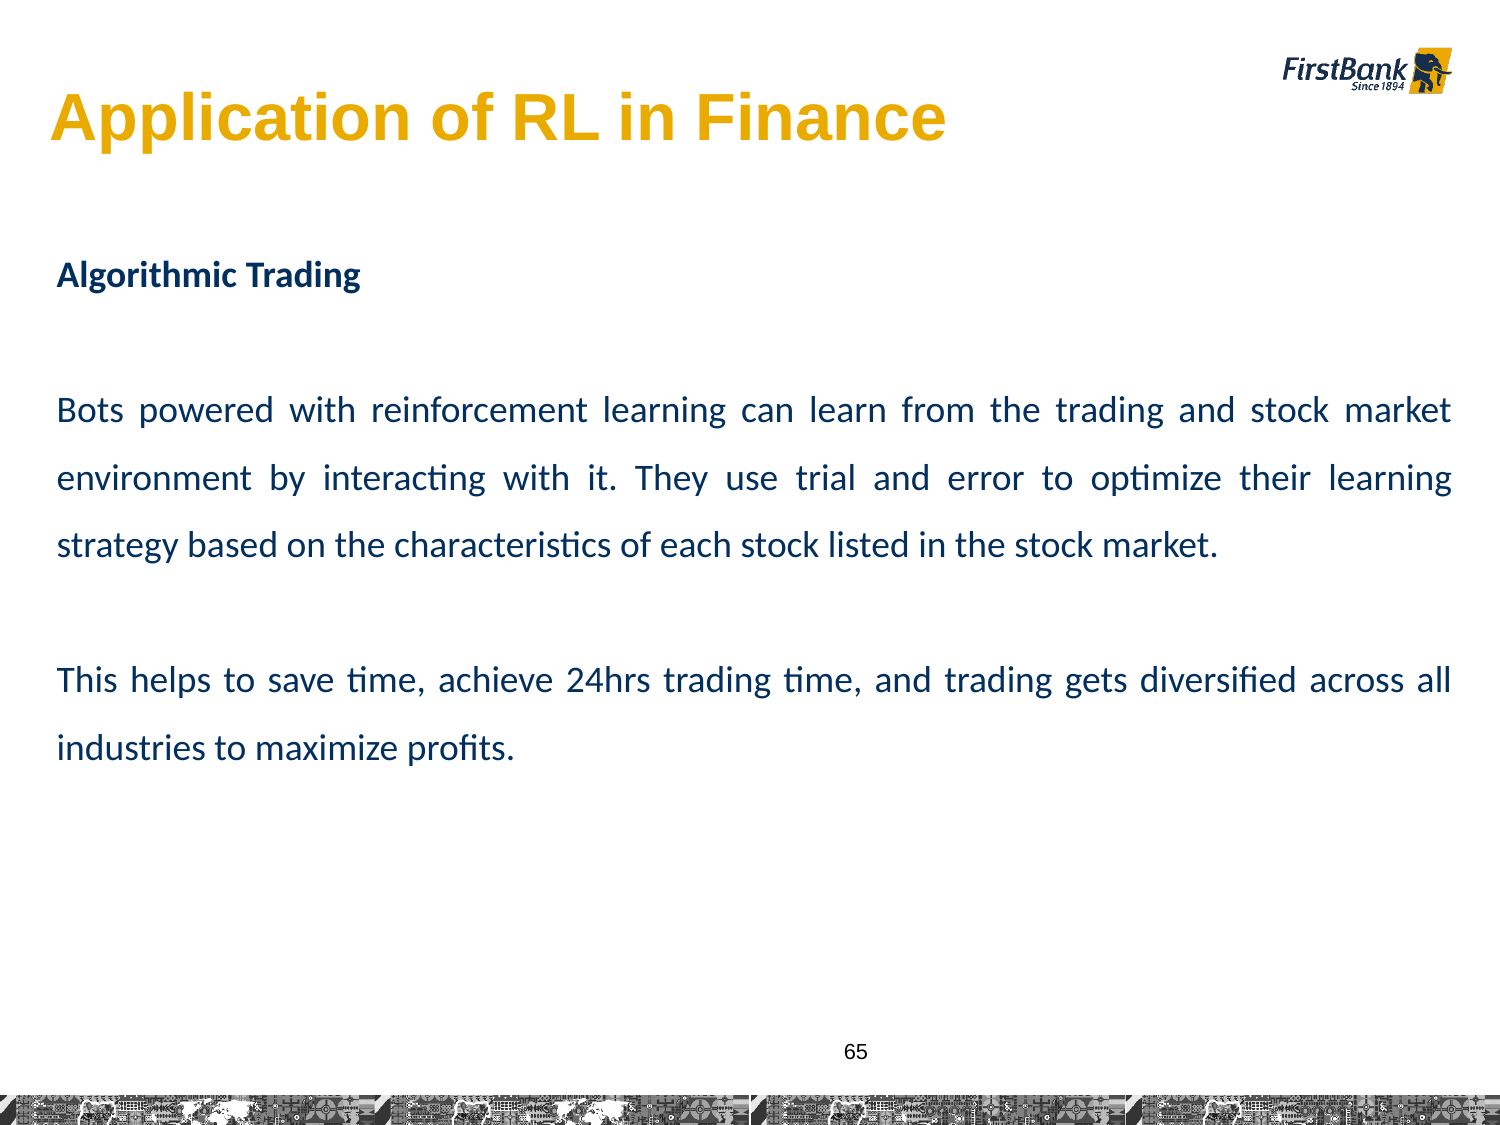

# Application of RL in Finance
Algorithmic Trading

Bots powered with reinforcement learning can learn from the trading and stock market environment by interacting with it. They use trial and error to optimize their learning strategy based on the characteristics of each stock listed in the stock market.

This helps to save time, achieve 24hrs trading time, and trading gets diversified across all industries to maximize profits.

65